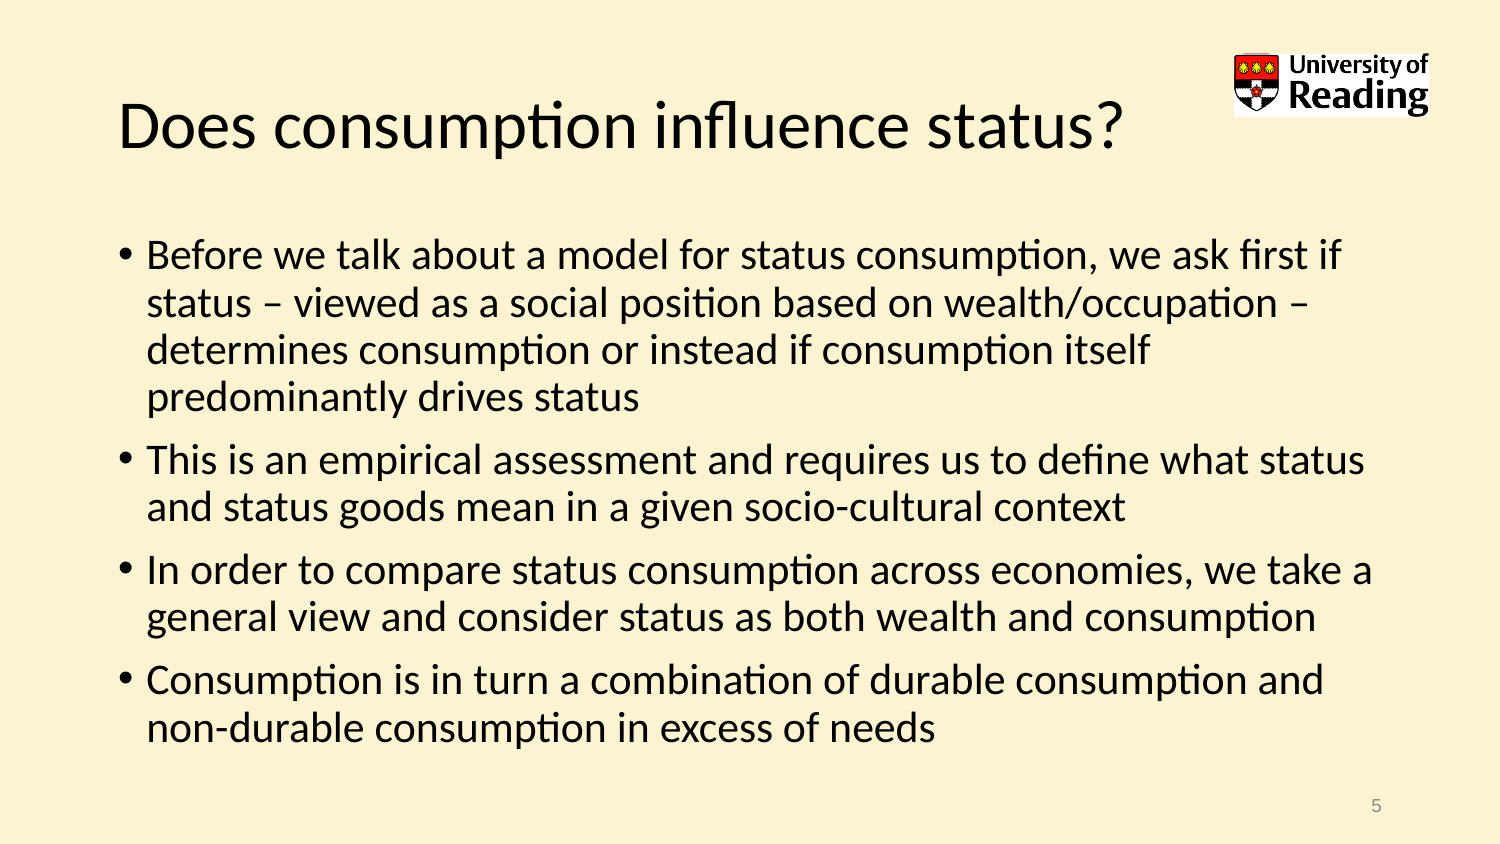

# Does consumption influence status?
Before we talk about a model for status consumption, we ask first if status – viewed as a social position based on wealth/occupation –determines consumption or instead if consumption itself predominantly drives status
This is an empirical assessment and requires us to define what status and status goods mean in a given socio-cultural context
In order to compare status consumption across economies, we take a general view and consider status as both wealth and consumption
Consumption is in turn a combination of durable consumption and non-durable consumption in excess of needs
5